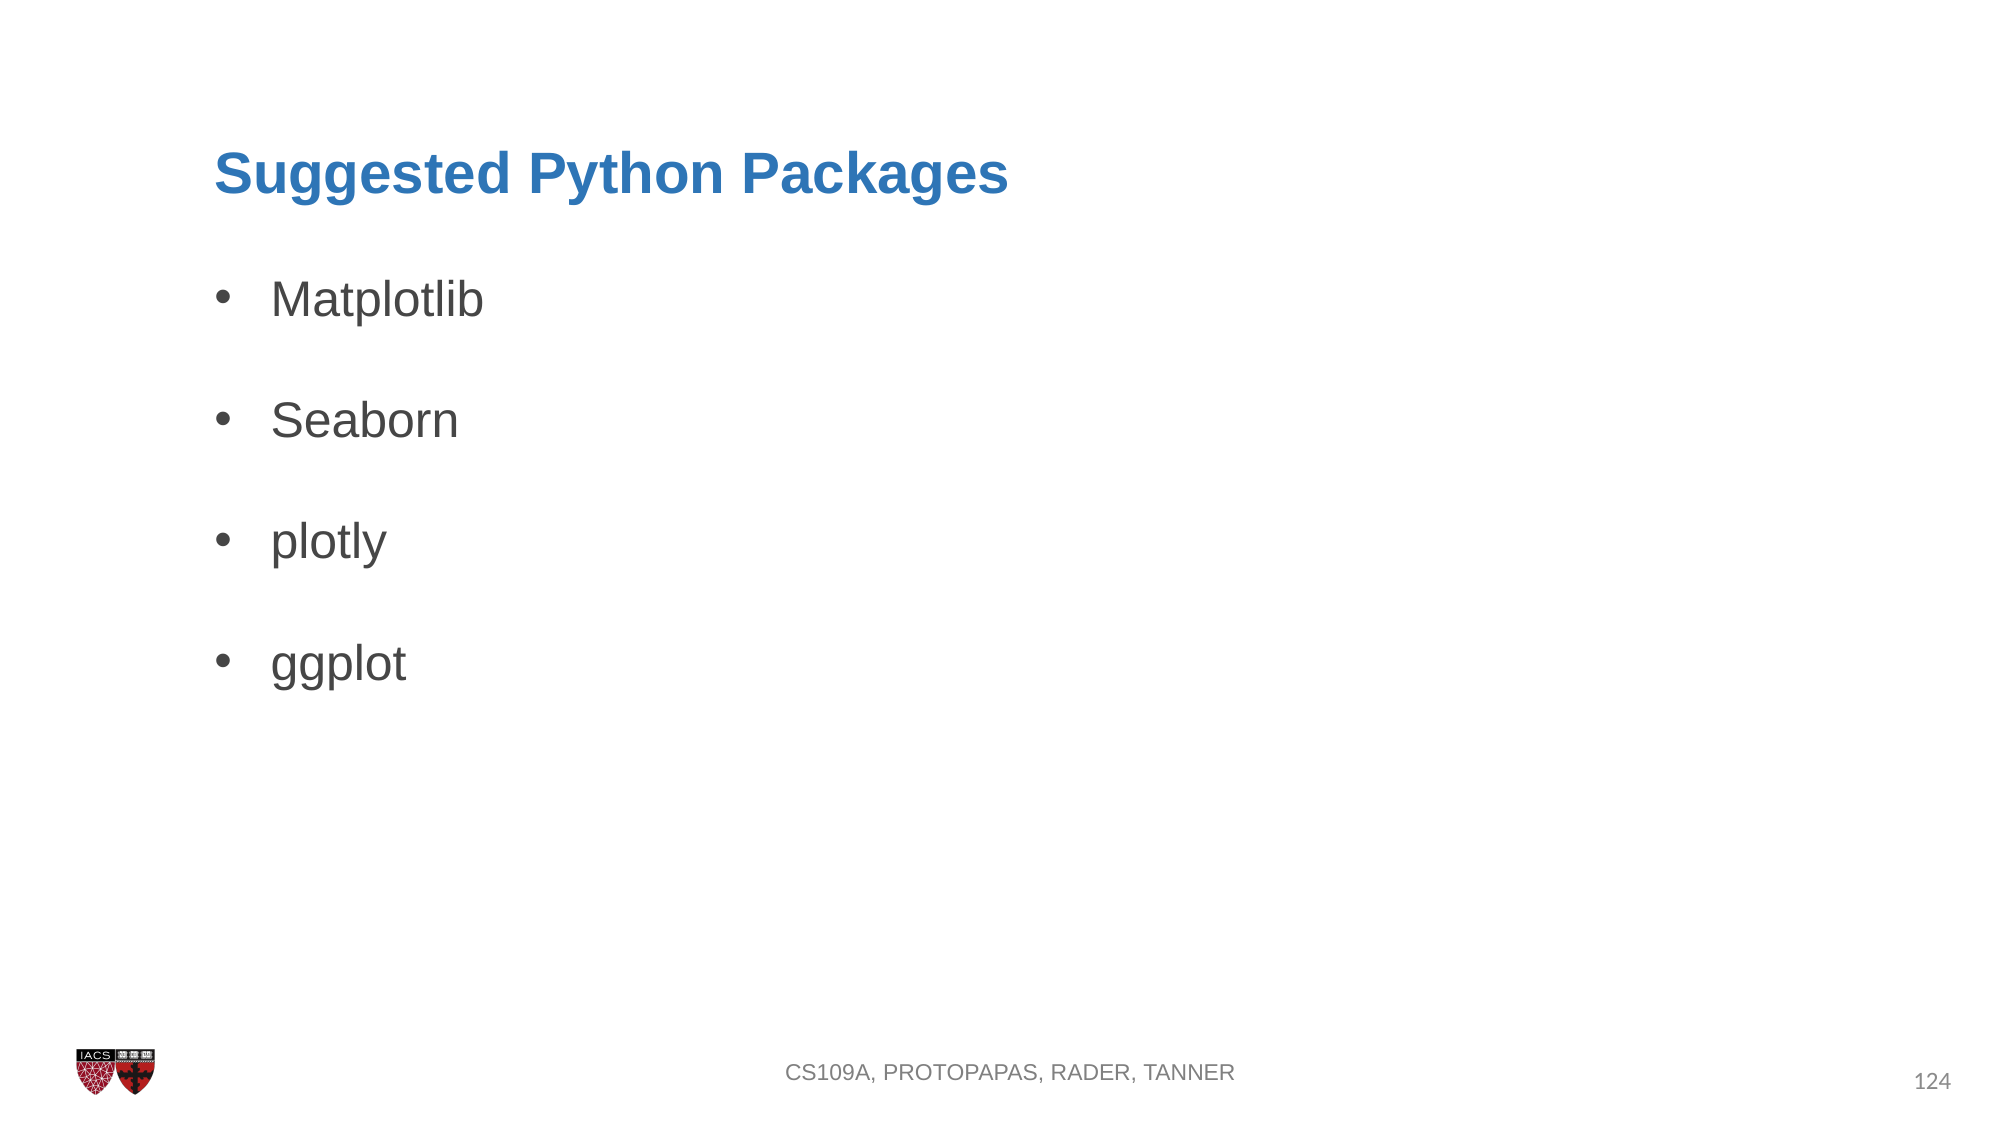

Suggested Python Packages
Matplotlib
Seaborn
plotly
ggplot

124